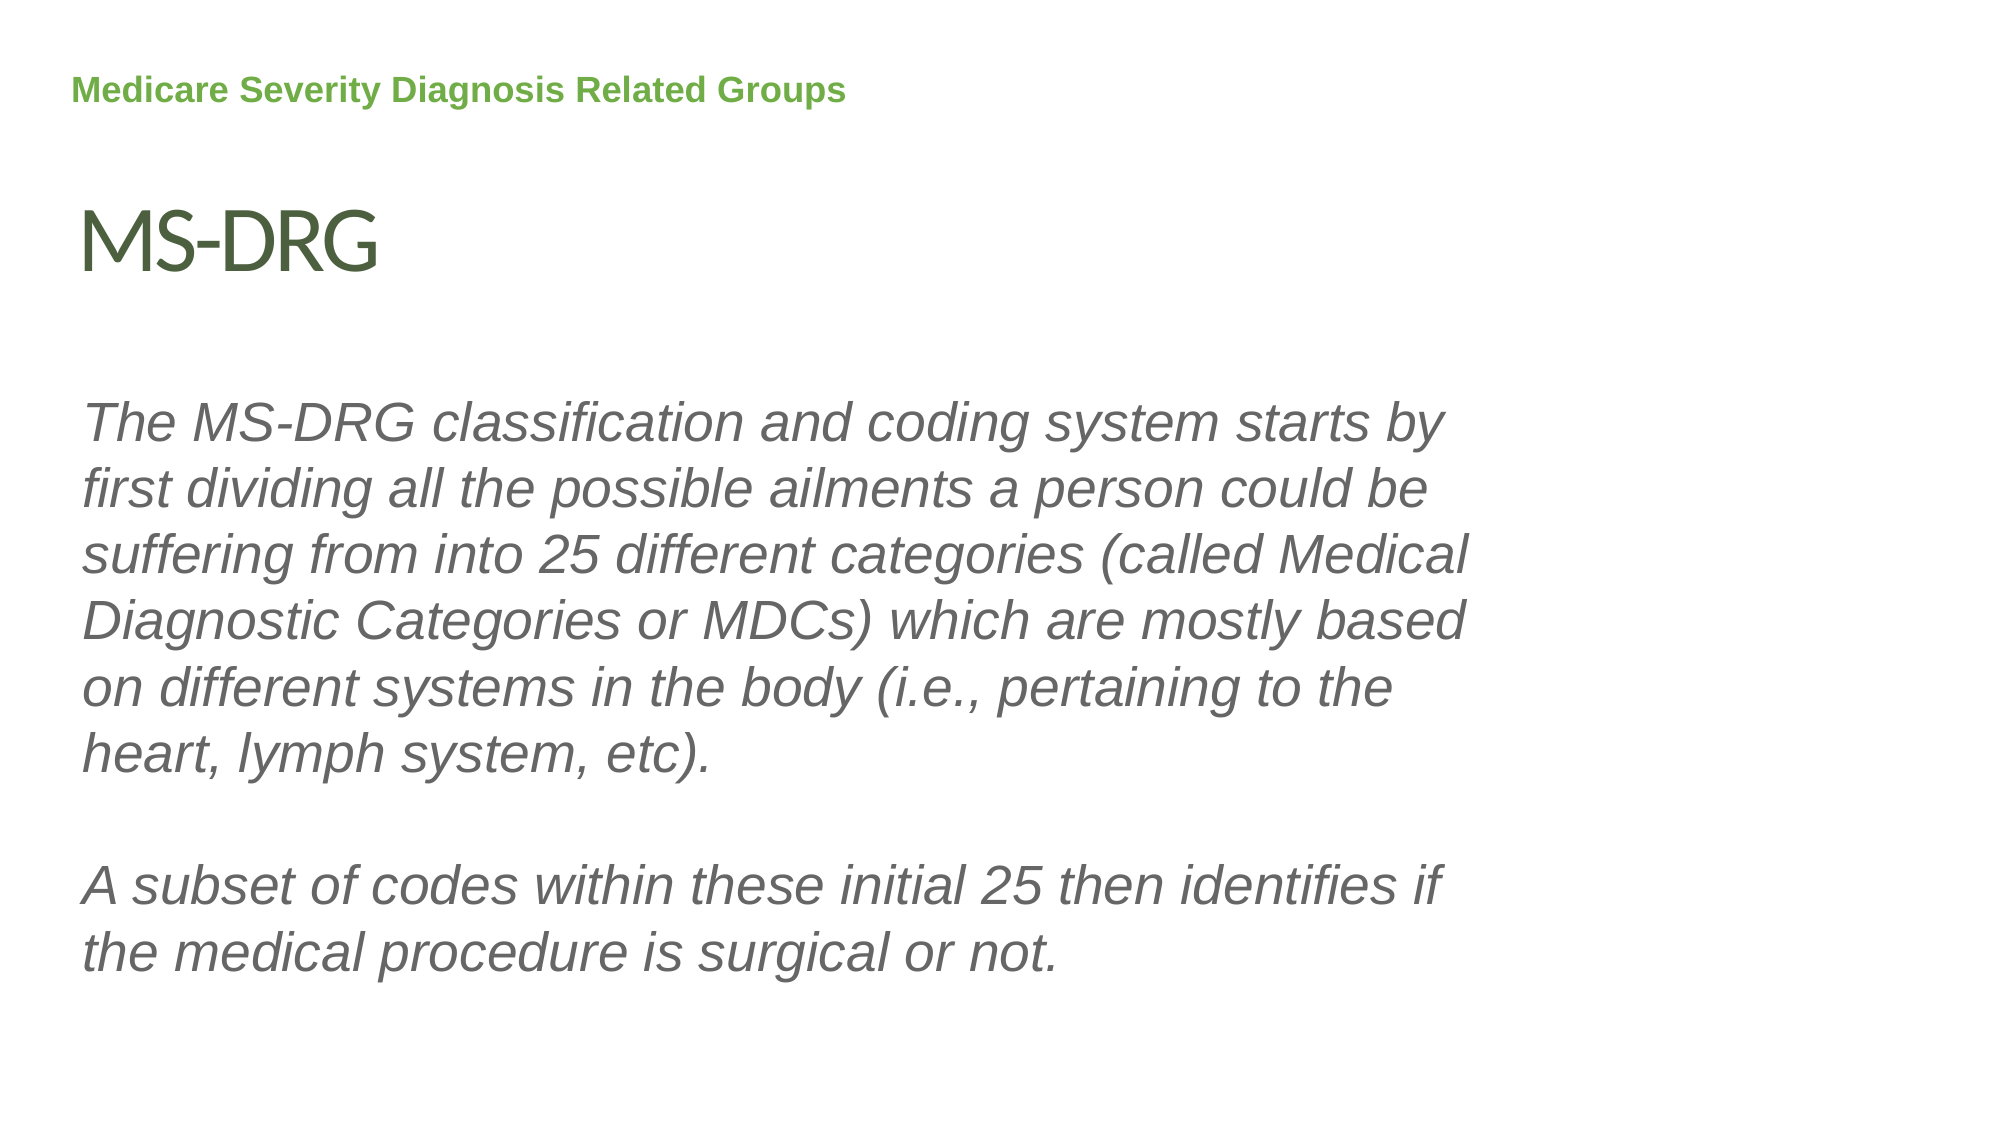

Medicare Severity Diagnosis Related Groups
# MS-DRG
The MS-DRG classification and coding system starts by first dividing all the possible ailments a person could be suffering from into 25 different categories (called Medical Diagnostic Categories or MDCs) which are mostly based on different systems in the body (i.e., pertaining to the heart, lymph system, etc).

A subset of codes within these initial 25 then identifies if the medical procedure is surgical or not.